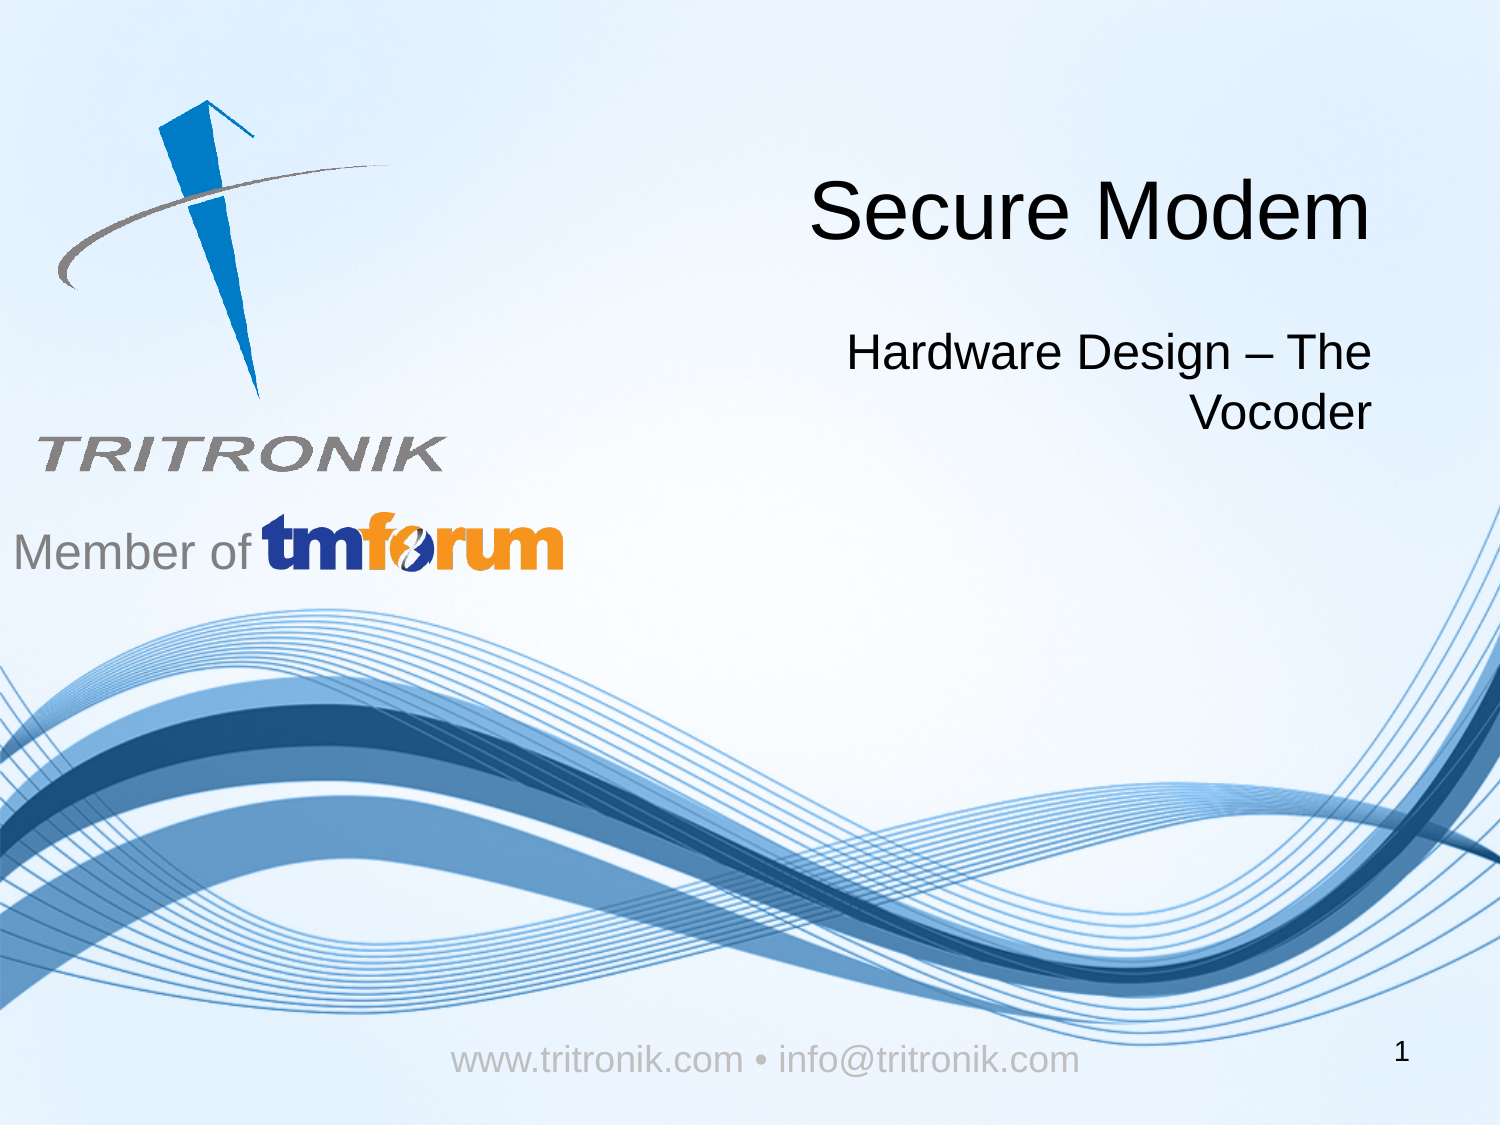

# Secure Modem
Hardware Design – The Vocoder
1